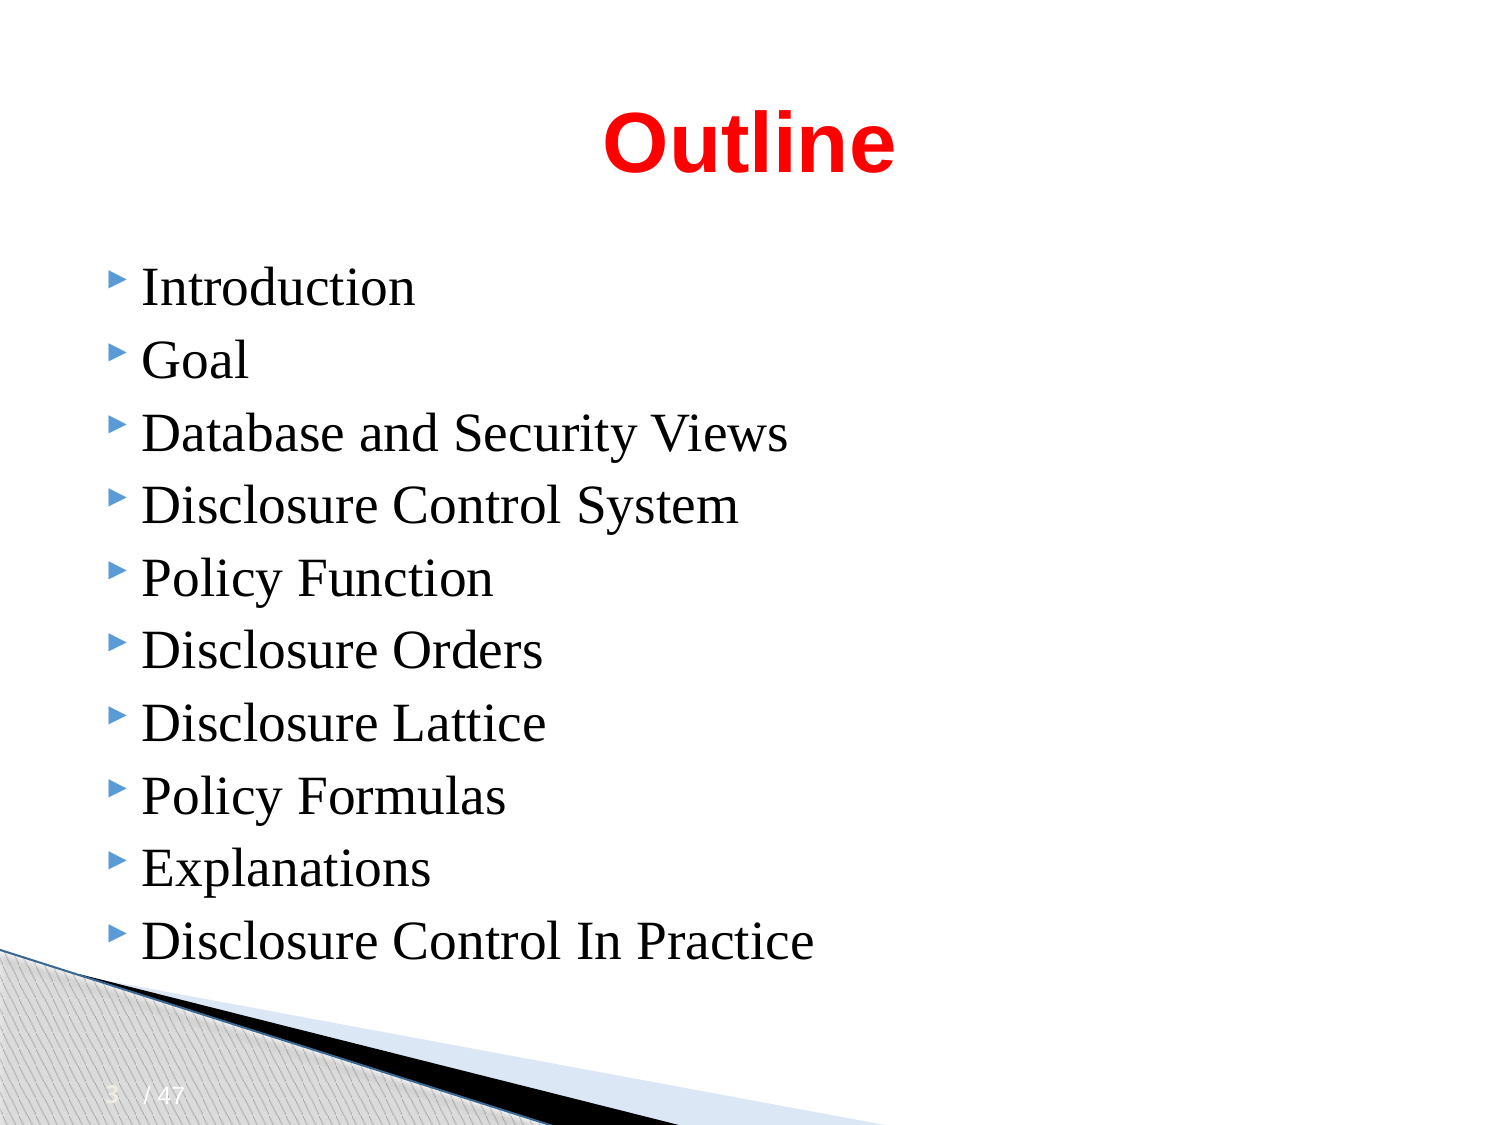

# Outline
Introduction
Goal
Database and Security Views
Disclosure Control System
Policy Function
Disclosure Orders
Disclosure Lattice
Policy Formulas
Explanations
Disclosure Control In Practice

3